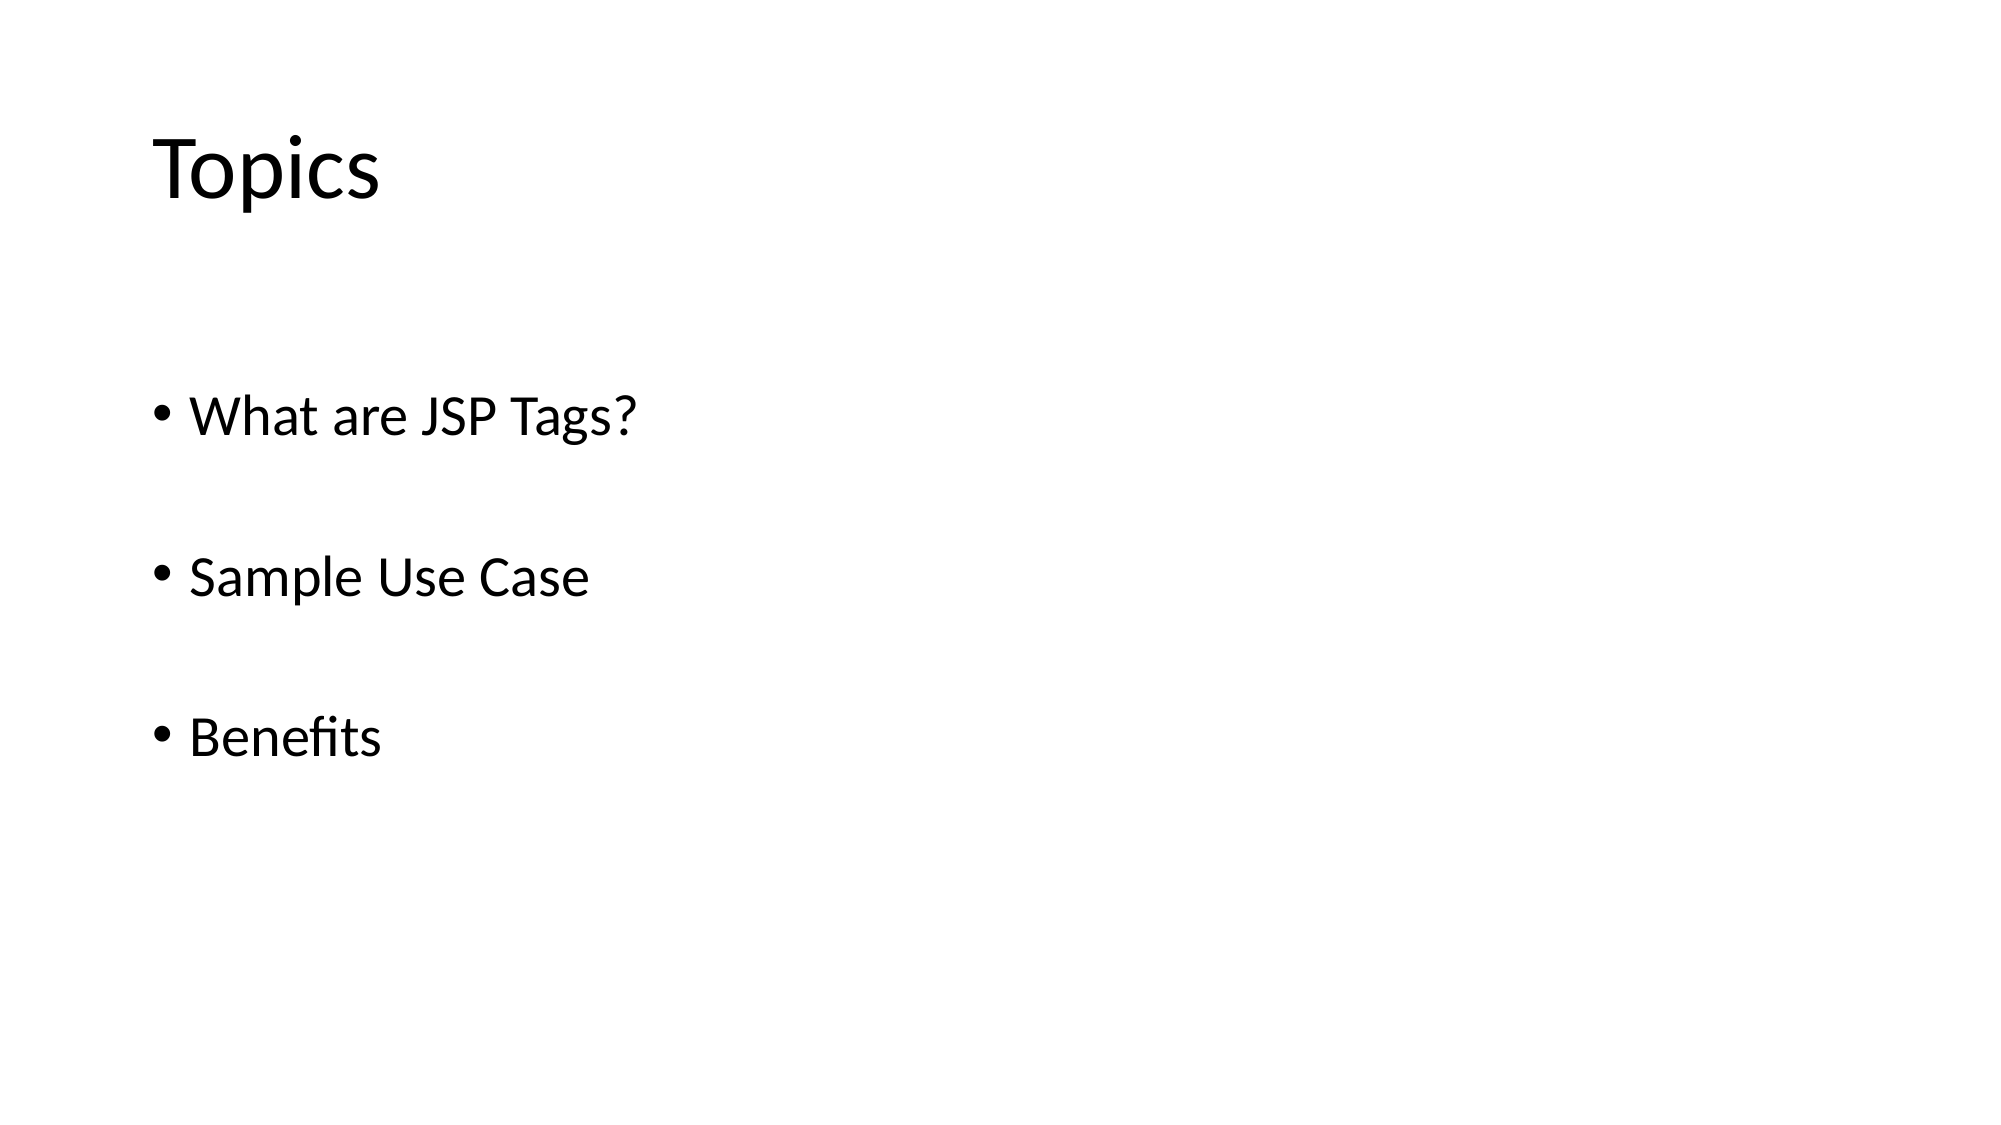

# Topics
What are JSP Tags?
Sample Use Case
Benefits